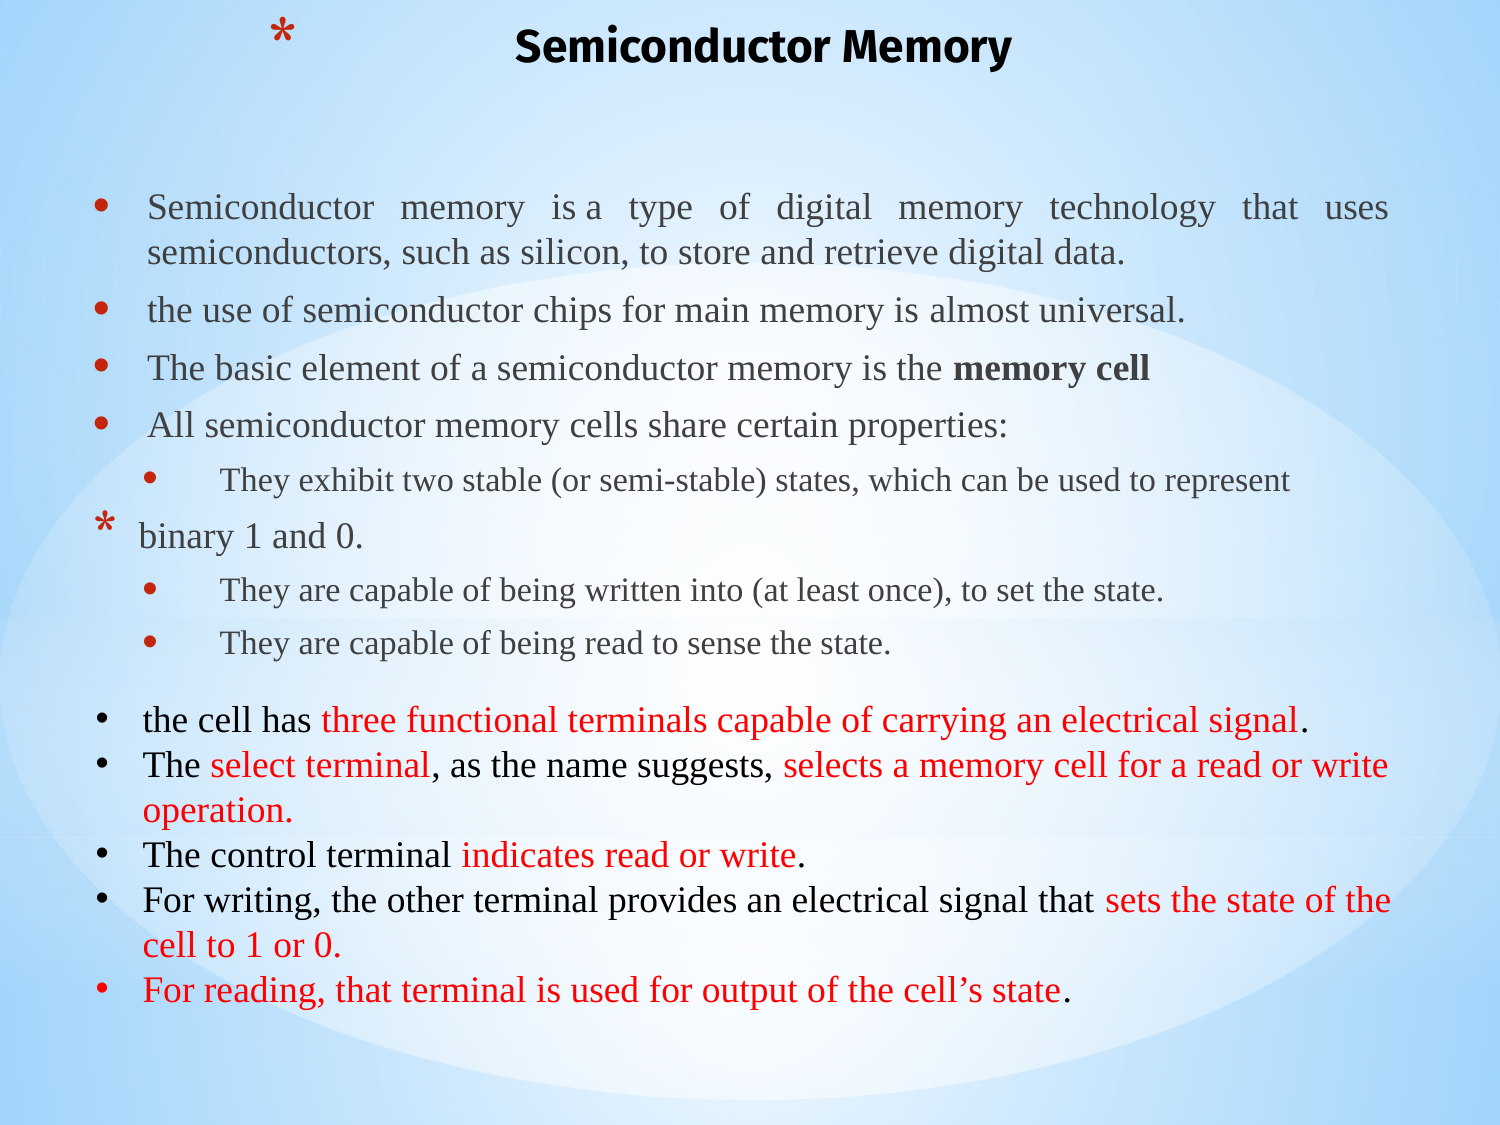

# Semiconductor Memory
Semiconductor memory is a type of digital memory technology that uses semiconductors, such as silicon, to store and retrieve digital data.
the use of semiconductor chips for main memory is almost universal.
The basic element of a semiconductor memory is the memory cell
All semiconductor memory cells share certain properties:
They exhibit two stable (or semi-stable) states, which can be used to represent
 binary 1 and 0.
They are capable of being written into (at least once), to set the state.
They are capable of being read to sense the state.
the cell has three functional terminals capable of carrying an electrical signal.
The select terminal, as the name suggests, selects a memory cell for a read or write operation.
The control terminal indicates read or write.
For writing, the other terminal provides an electrical signal that sets the state of the cell to 1 or 0.
For reading, that terminal is used for output of the cell’s state.